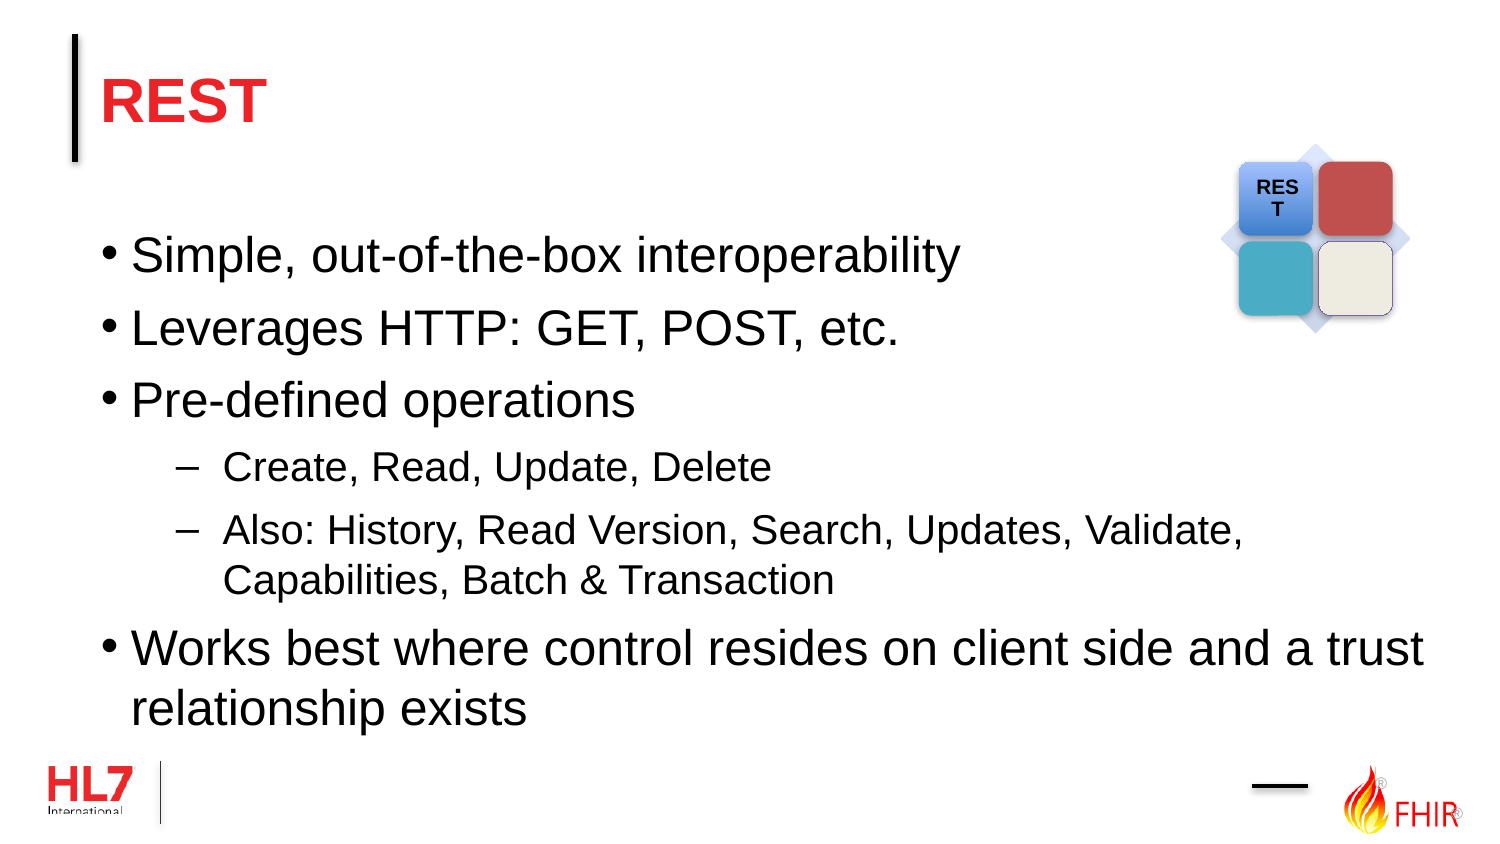

# REST
REST

Simple, out-of-the-box interoperability
Leverages HTTP: GET, POST, etc.
Pre-defined operations
Create, Read, Update, Delete
Also: History, Read Version, Search, Updates, Validate, Capabilities, Batch & Transaction
Works best where control resides on client side and a trust relationship exists